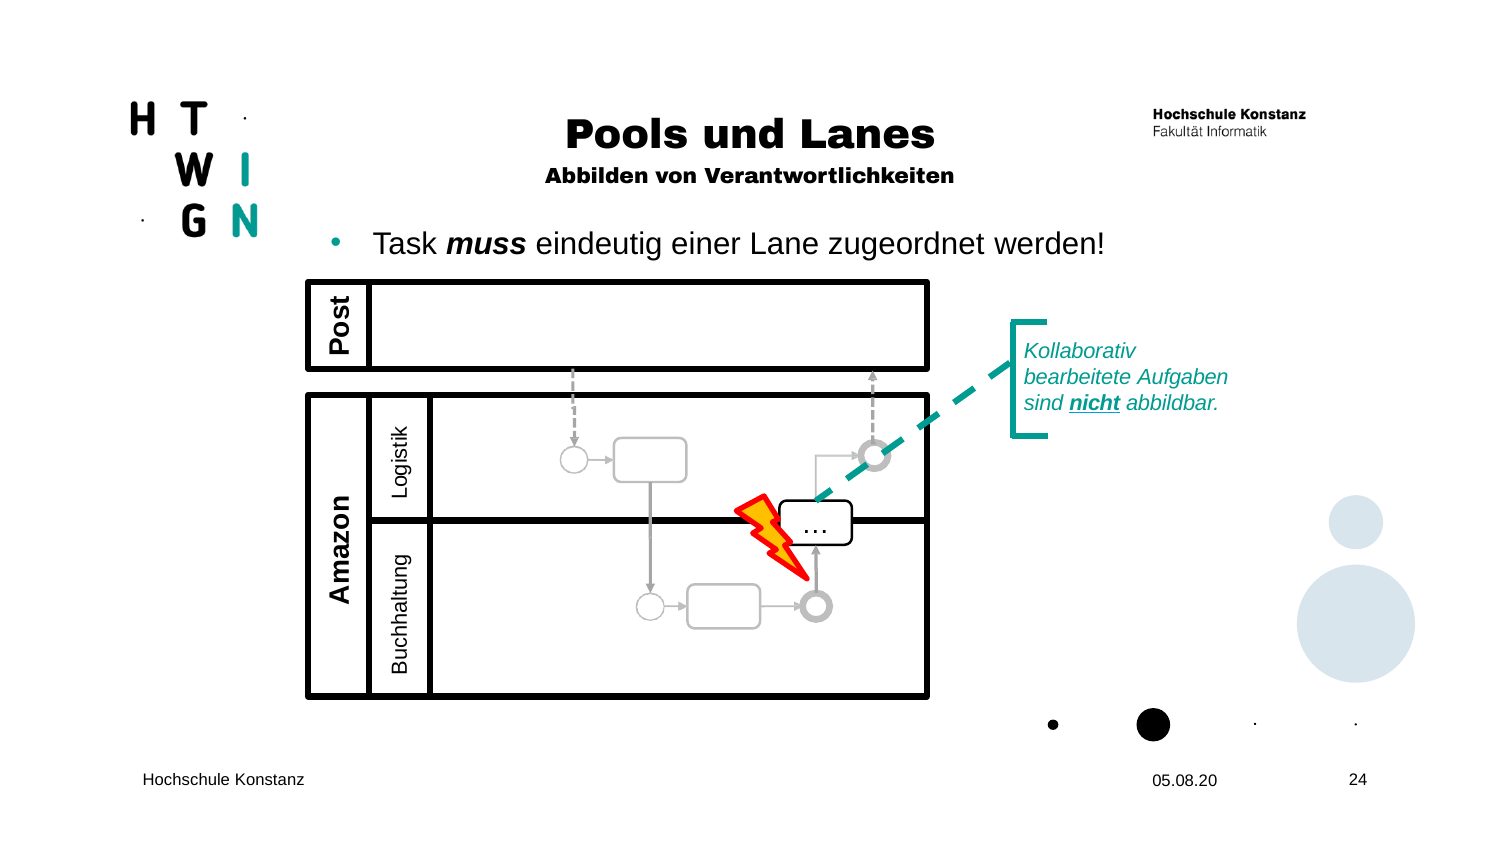

Pools und Lanes
Abbilden von Verantwortlichkeiten
Task muss eindeutig einer Lane zugeordnet werden!

Post

Kollaborativ  bearbeitete Aufgaben  sind nicht abbildbar.

Logistik

Amazon

…

Buchhaltung